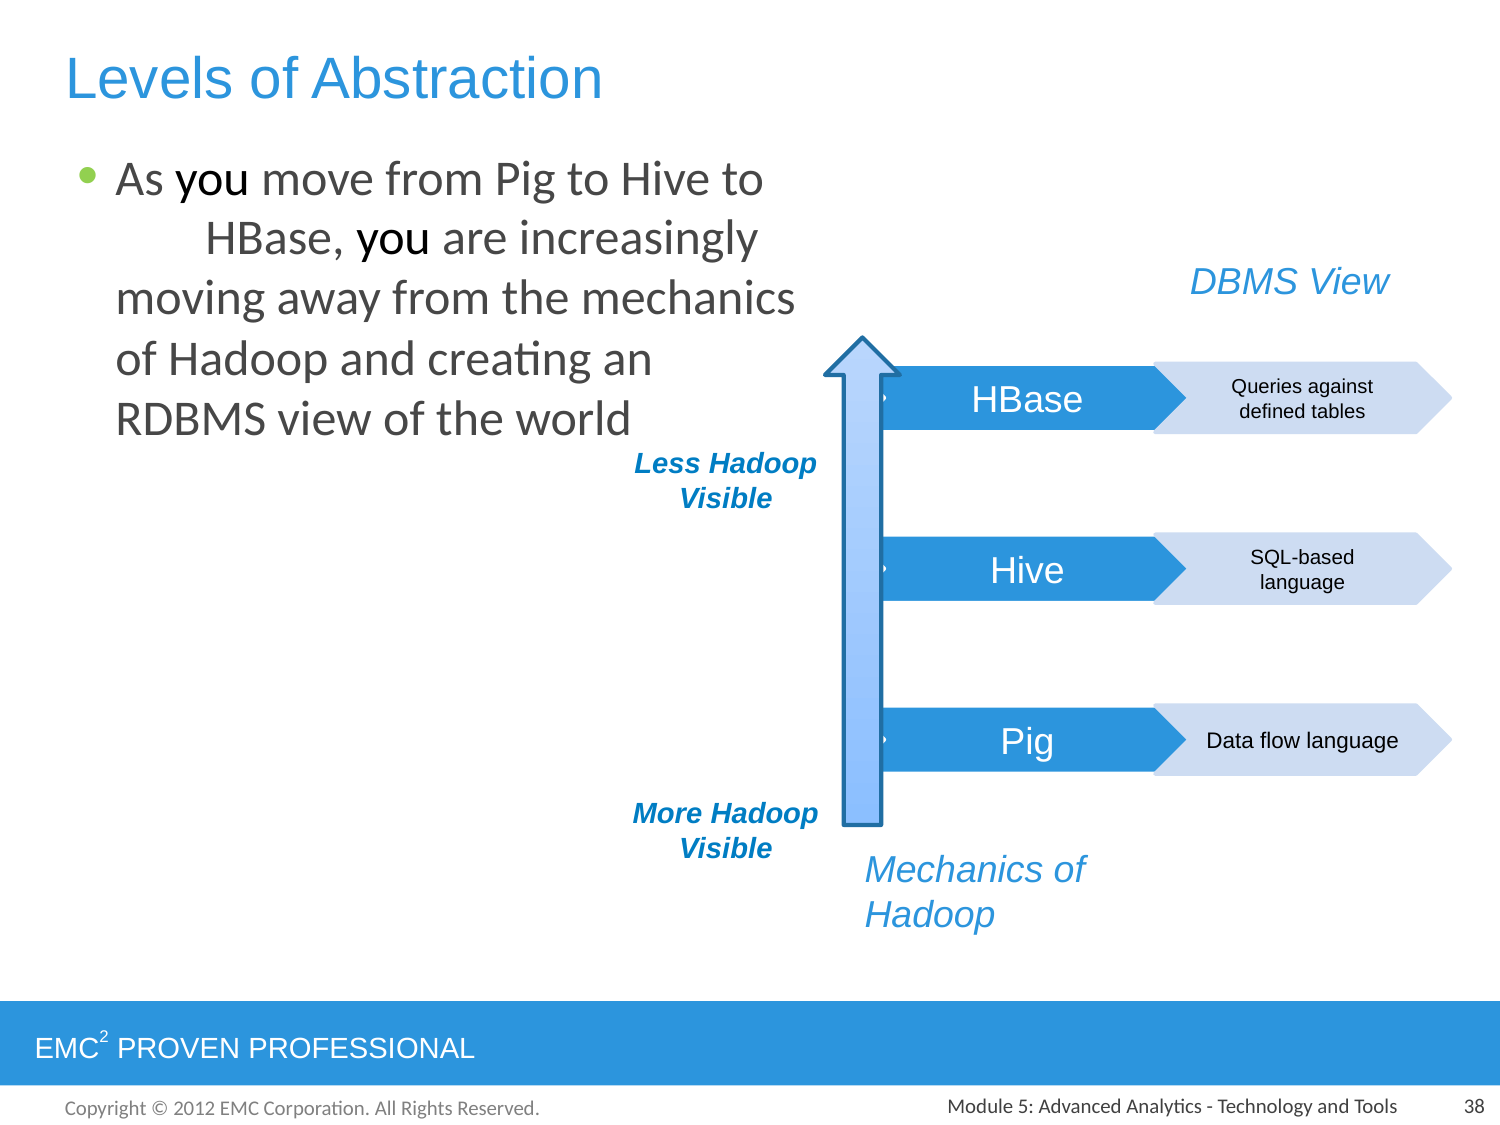

# Levels of Abstraction
As you move from Pig to Hive to             HBase, you are increasingly moving away from the mechanics of Hadoop and creating an RDBMS view of the world
DBMS View
HBase
Queries against defined tables
Hive
Data flow language
Pig
SQL-based language

Less Hadoop
Visible
More Hadoop
Visible
Mechanics of Hadoop
Module 5: Advanced Analytics - Technology and Tools
38